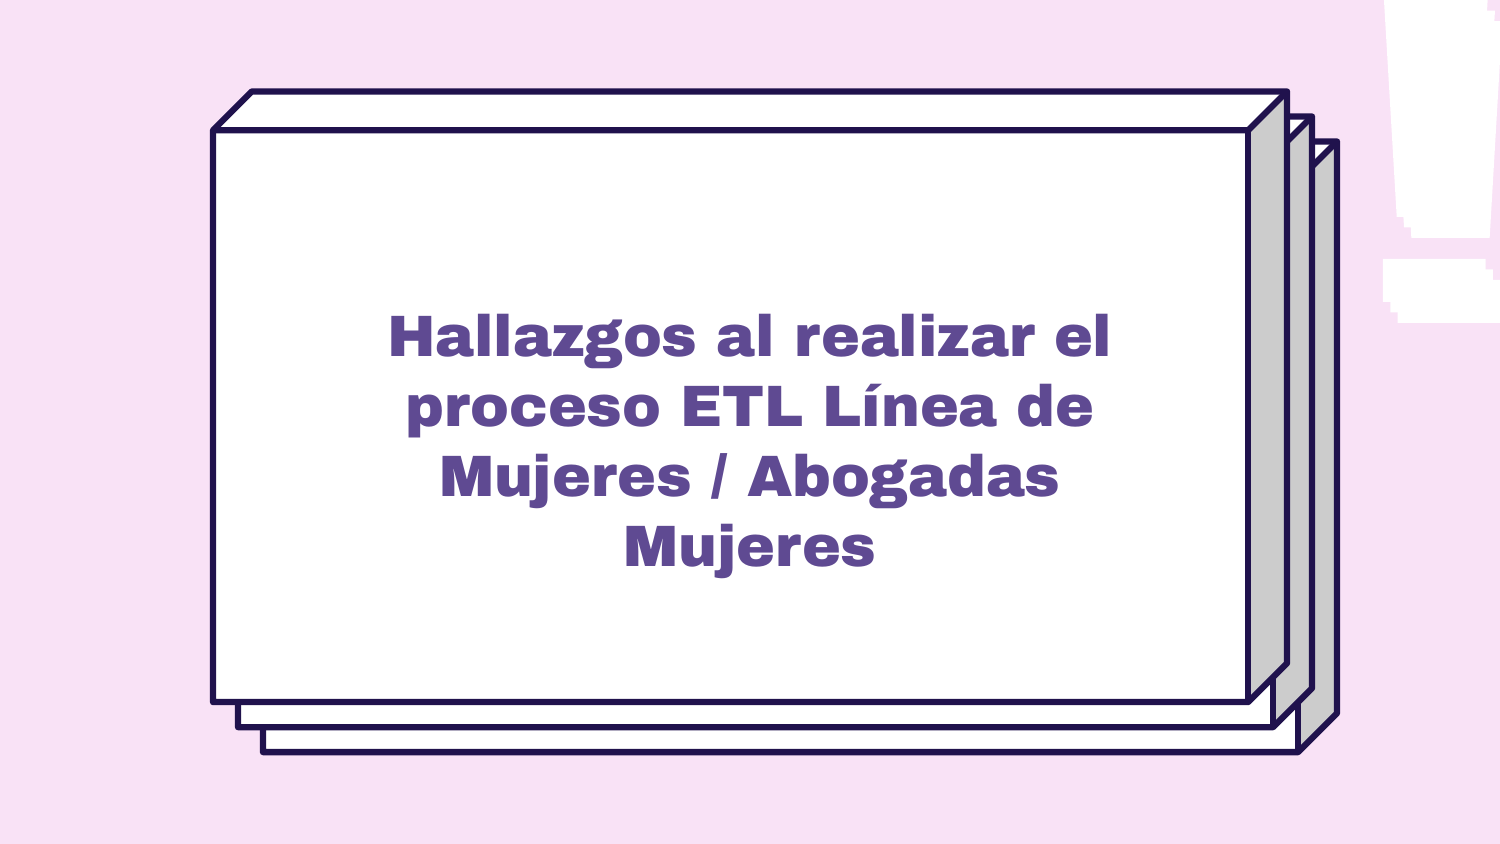

!
!
!
# Hallazgos al realizar el proceso ETL Línea de Mujeres / Abogadas Mujeres